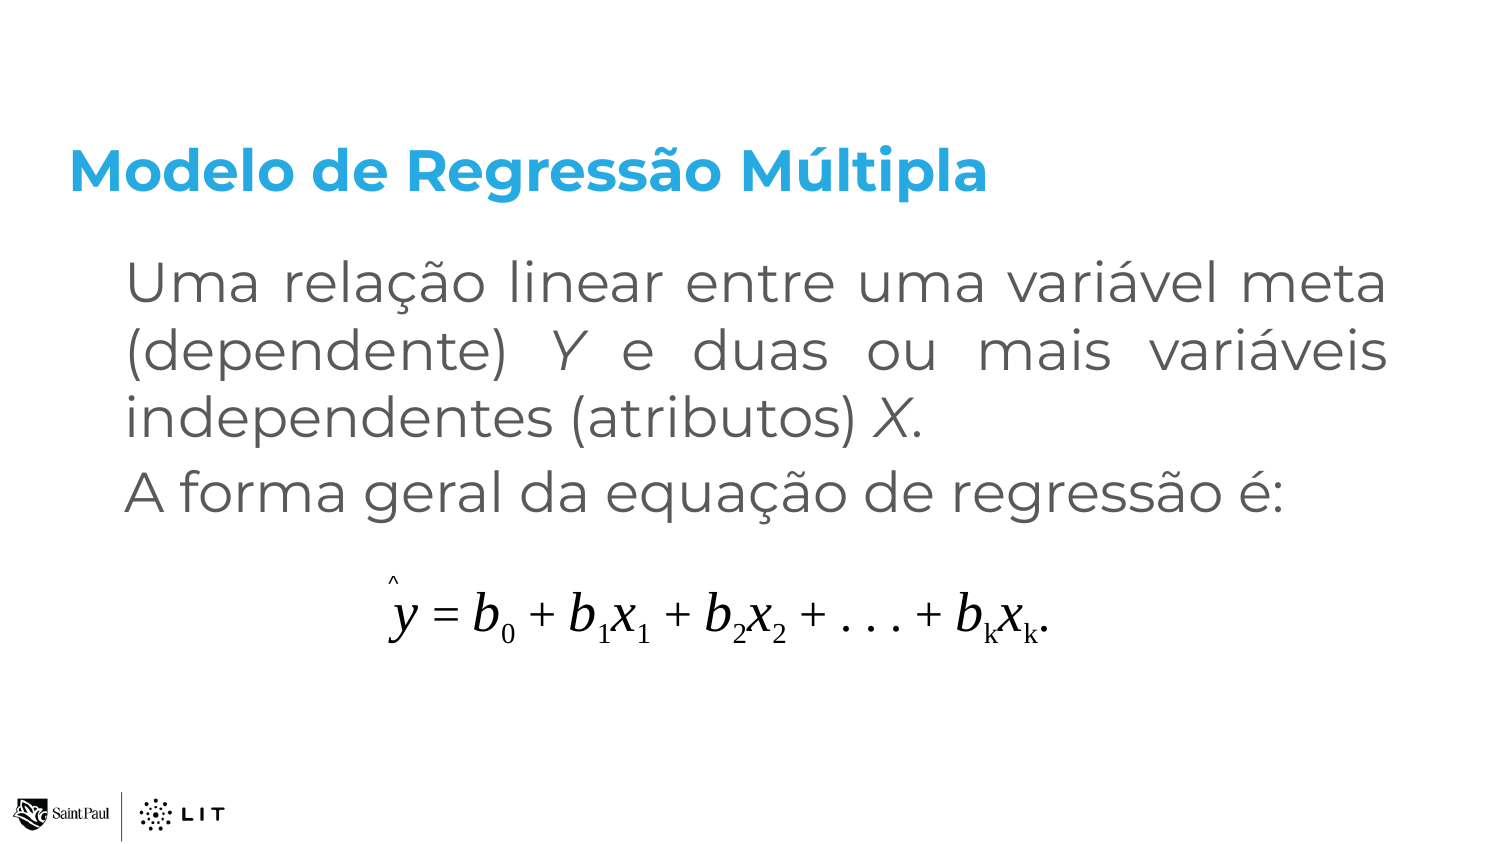

Modelo de Regressão Múltipla
Uma relação linear entre uma variável meta (dependente) Y e duas ou mais variáveis independentes (atributos) X.
A forma geral da equação de regressão é:

^
y = b0 + b1x1 + b2x2 + . . . + bkxk.